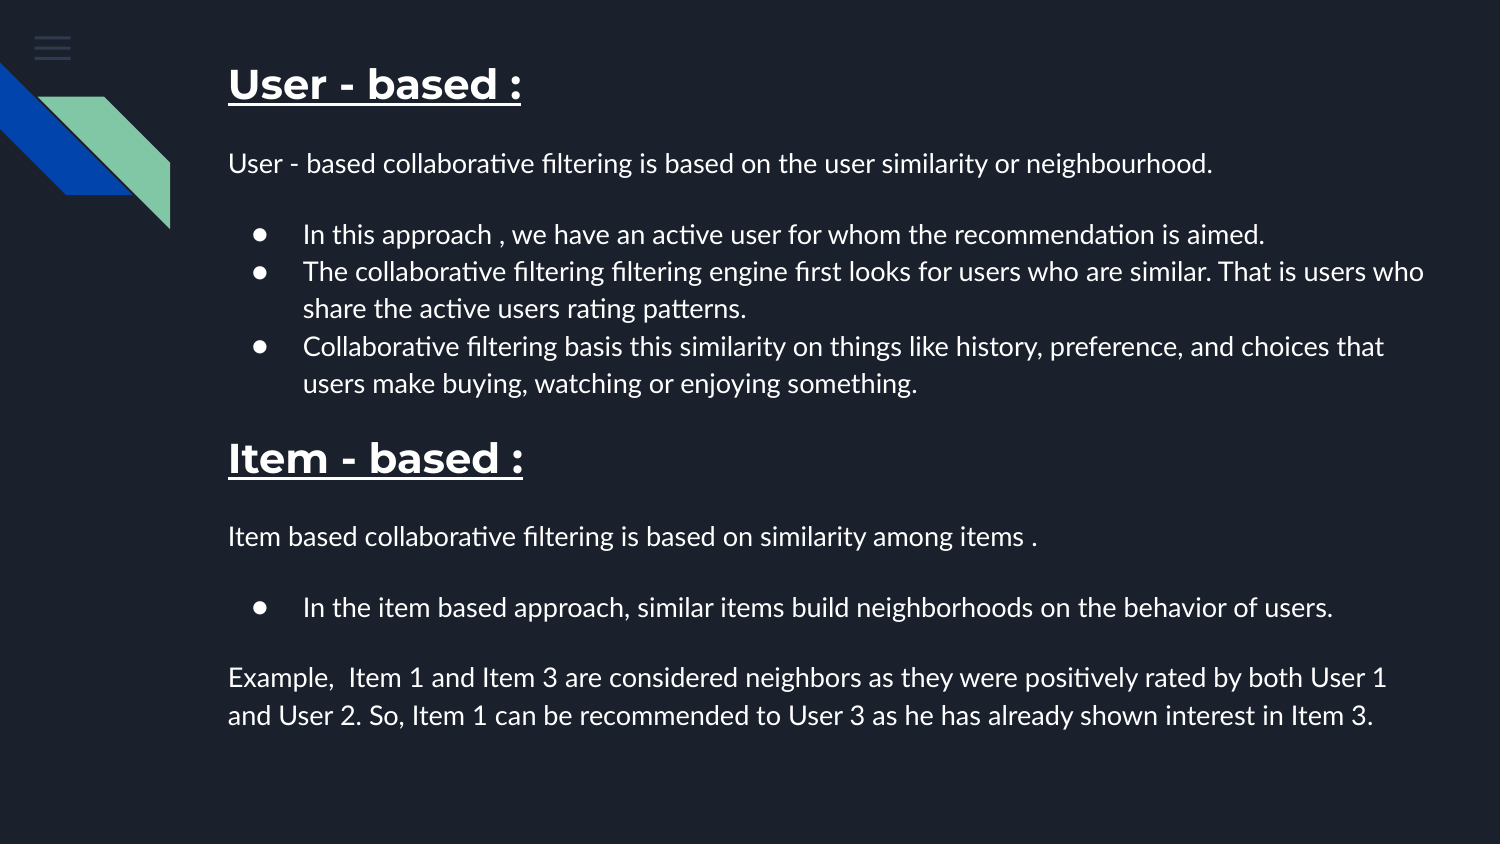

User - based :
User - based collaborative filtering is based on the user similarity or neighbourhood.
In this approach , we have an active user for whom the recommendation is aimed.
The collaborative filtering filtering engine first looks for users who are similar. That is users who share the active users rating patterns.
Collaborative filtering basis this similarity on things like history, preference, and choices that users make buying, watching or enjoying something.
Item - based :

Item based collaborative filtering is based on similarity among items .
In the item based approach, similar items build neighborhoods on the behavior of users.
Example,  Item 1 and Item 3 are considered neighbors as they were positively rated by both User 1 and User 2. So, Item 1 can be recommended to User 3 as he has already shown interest in Item 3.